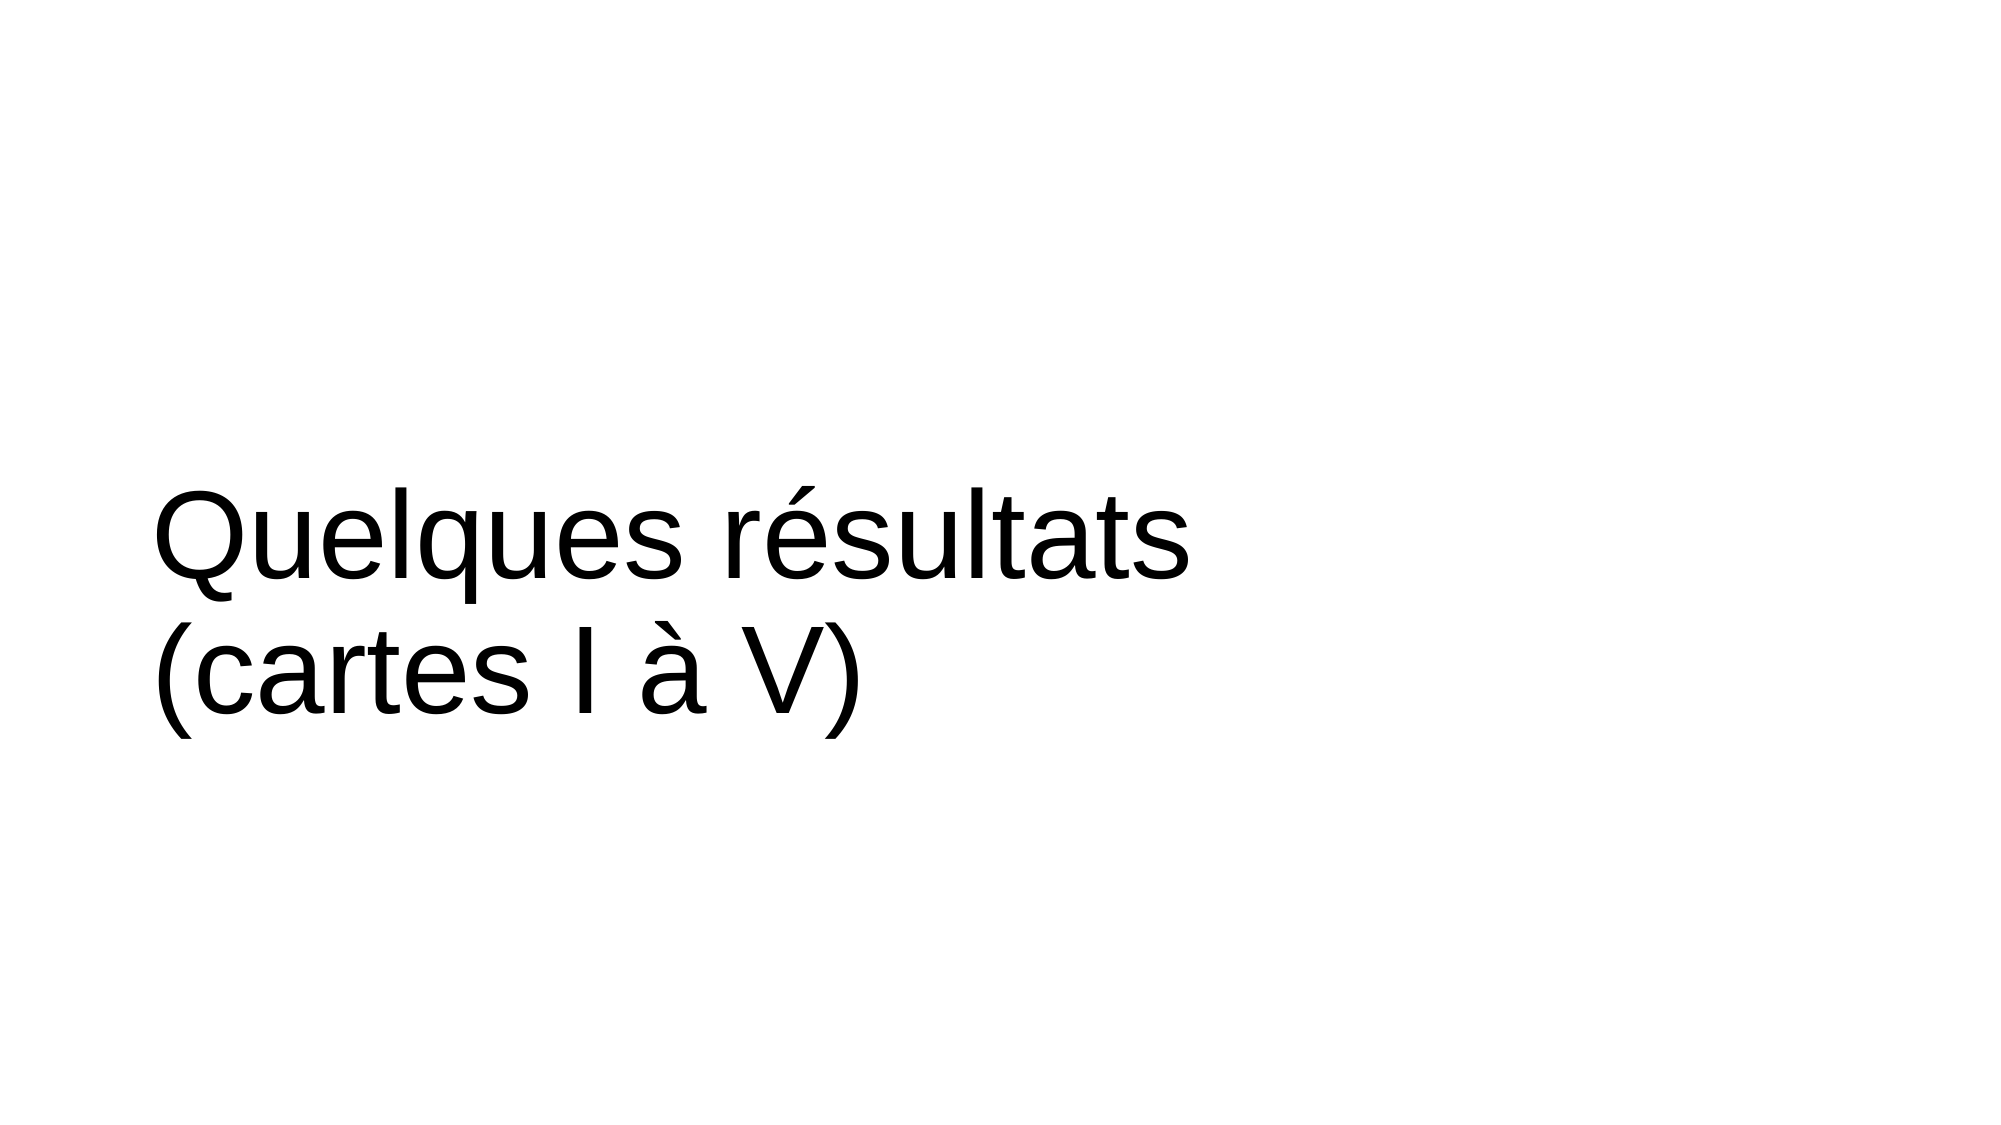

# Quelques résultats (cartes I à V)